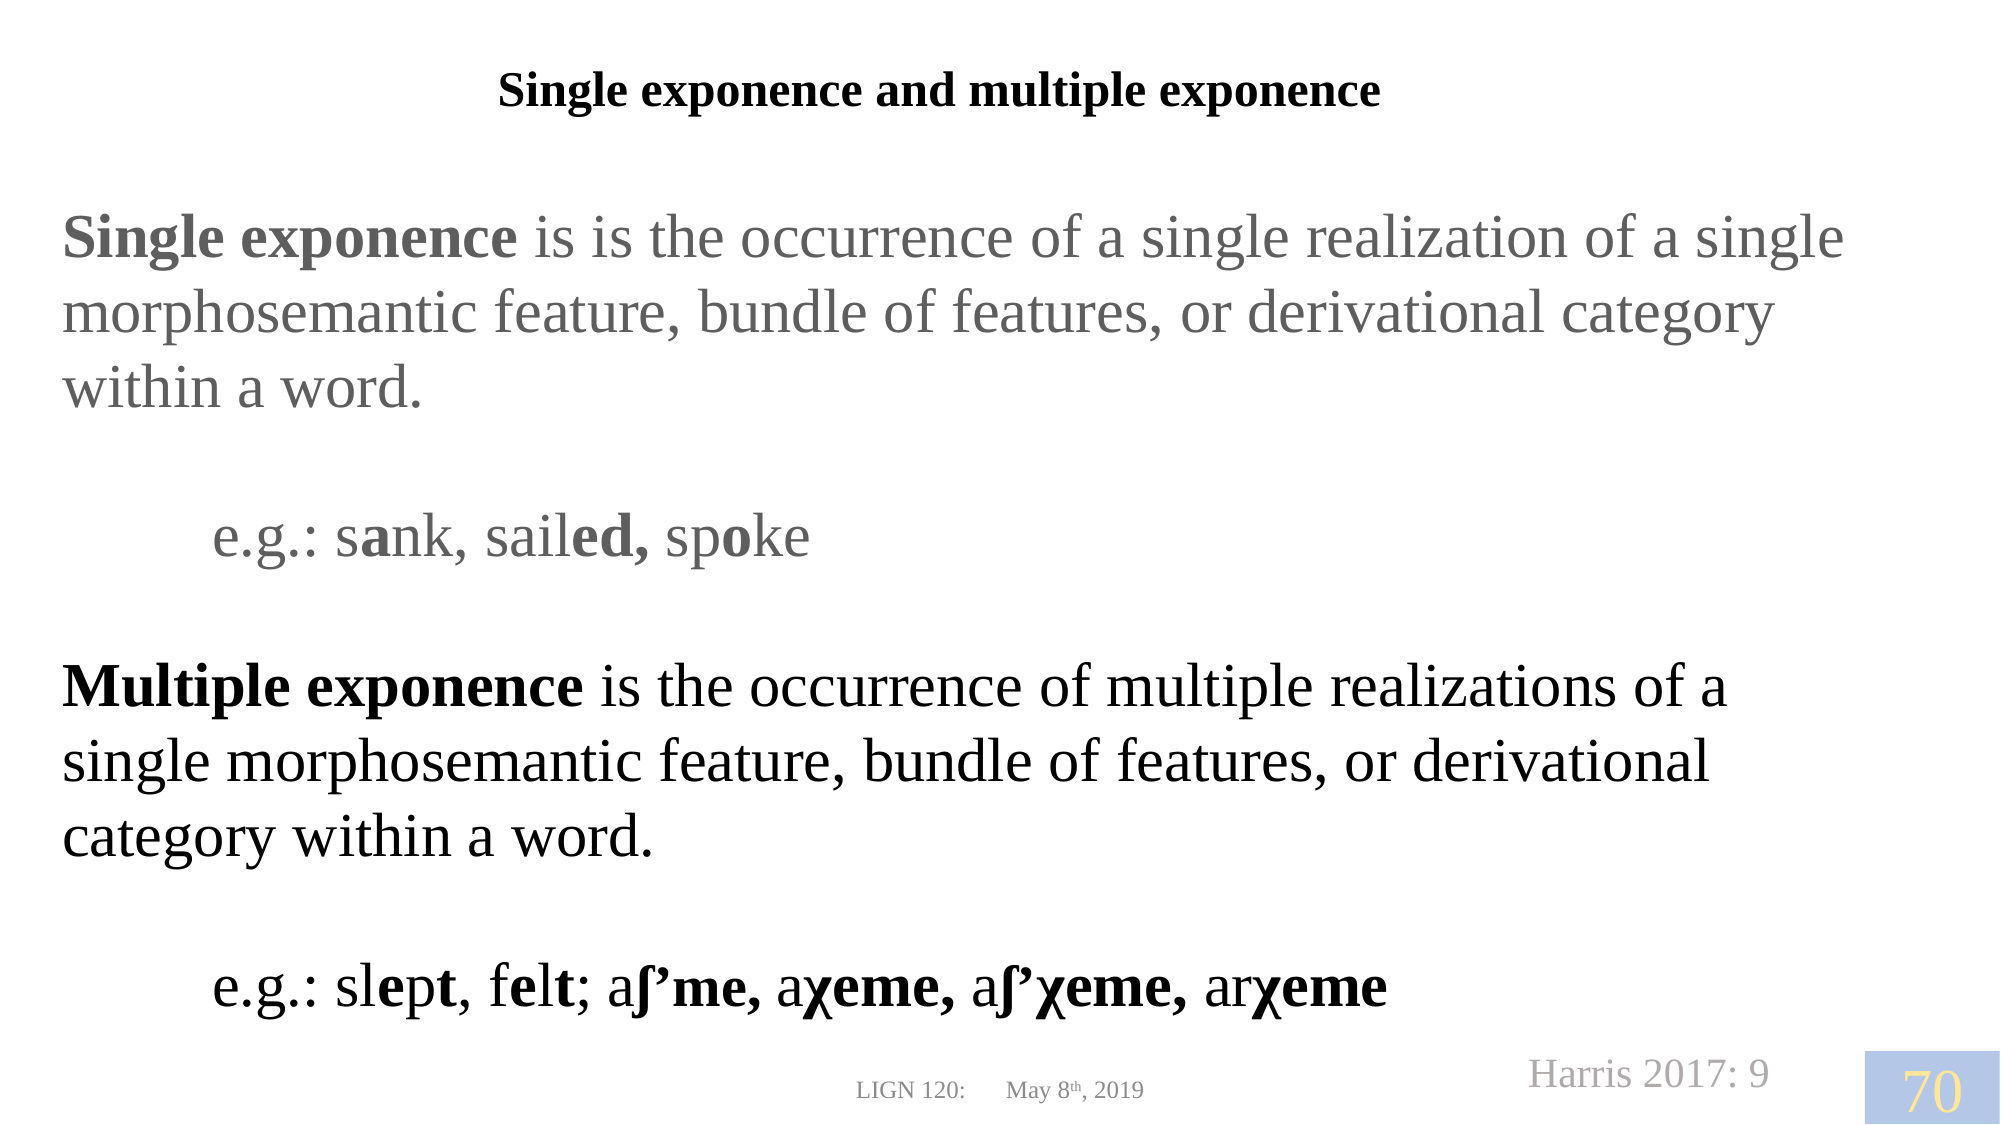

Single exponence and multiple exponence

Single exponence is is the occurrence of a single realization of a single morphosemantic feature, bundle of features, or derivational category within a word.
	e.g.: sank, sailed, spoke

Multiple exponence is the occurrence of multiple realizations of a single morphosemantic feature, bundle of features, or derivational category within a word.

	e.g.: slept, felt; aʃ’me, aχeme, aʃ’χeme, arχeme
Harris 2017: 9
70
LIGN 120:	May 8th, 2019